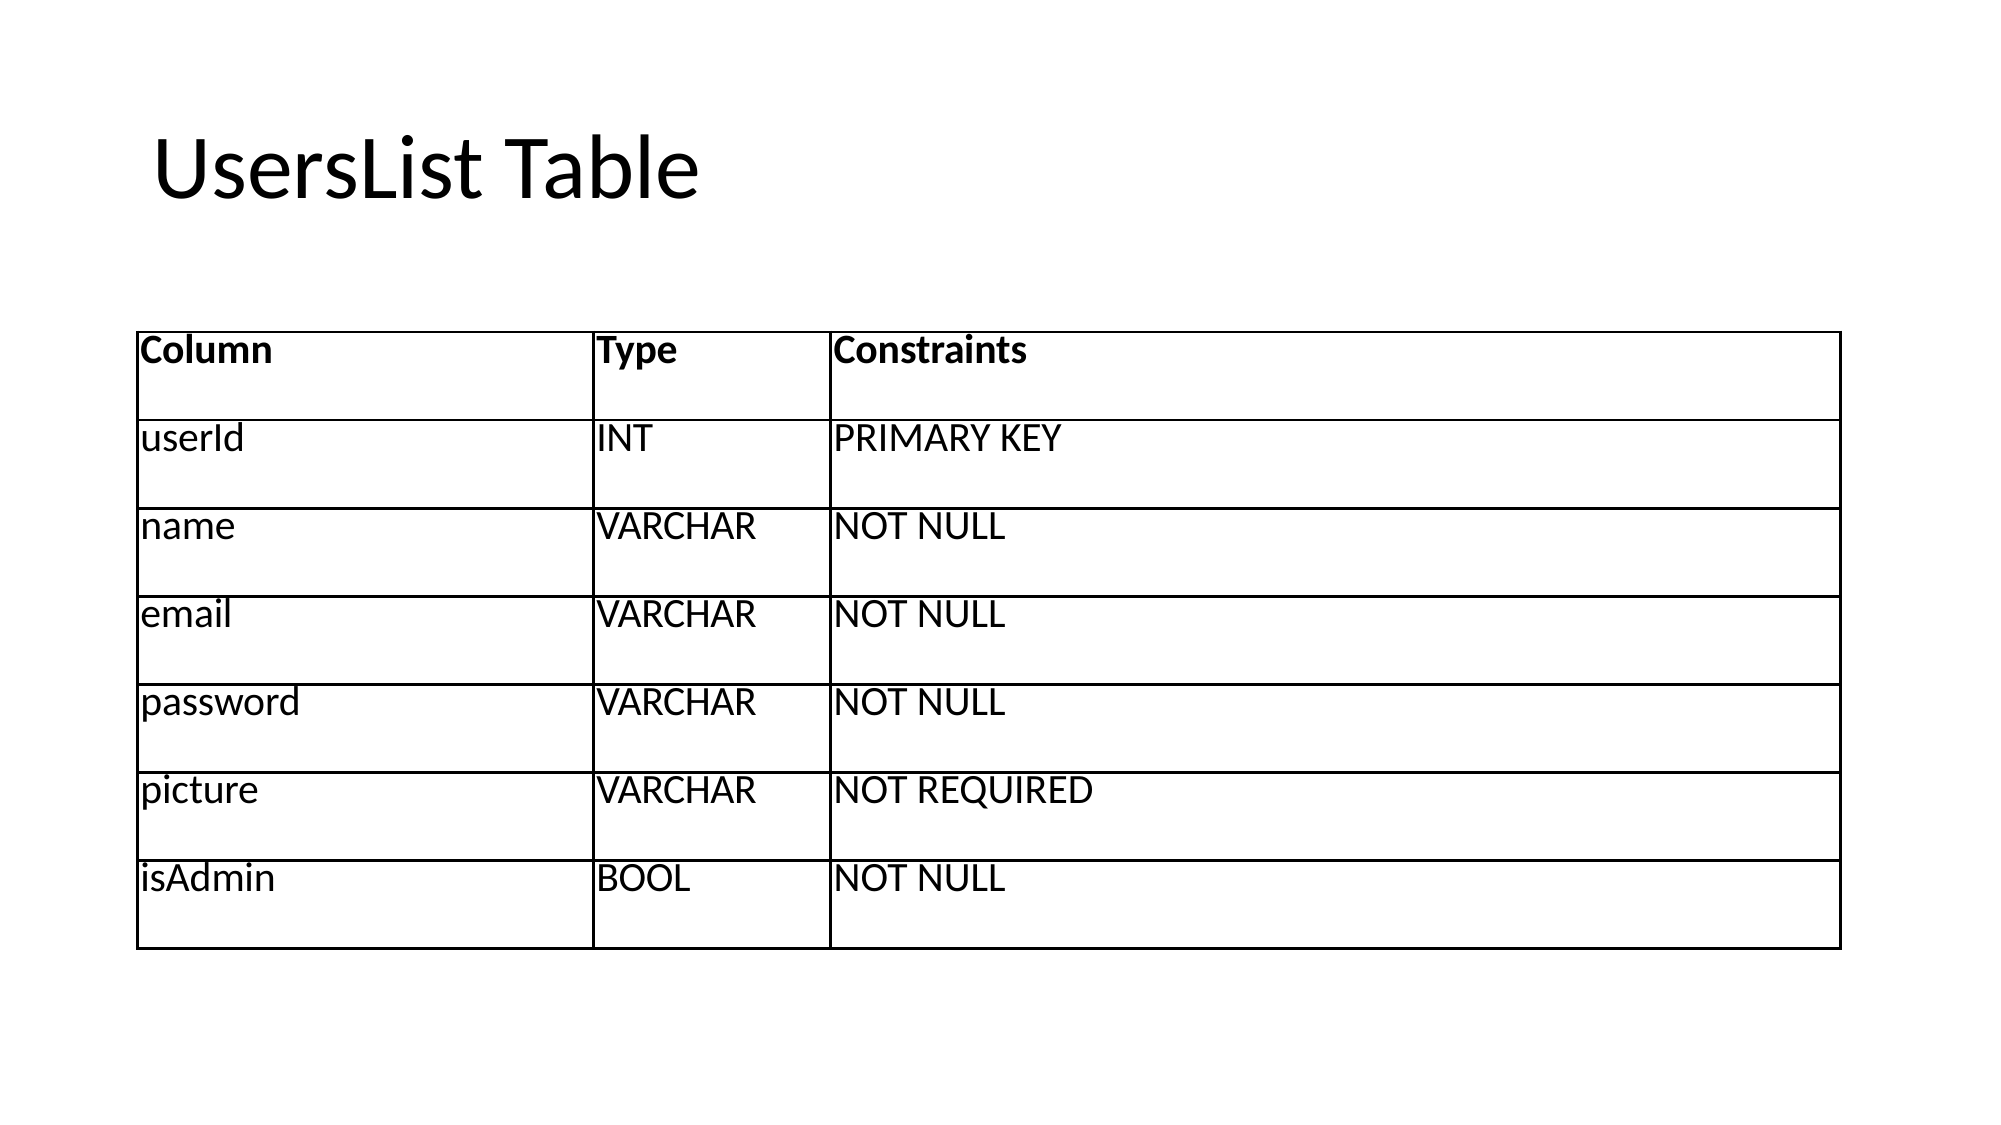

# UsersList Table
| Column | Type | Constraints |
| --- | --- | --- |
| userId | INT | PRIMARY KEY |
| name | VARCHAR | NOT NULL |
| email | VARCHAR | NOT NULL |
| password | VARCHAR | NOT NULL |
| picture | VARCHAR | NOT REQUIRED |
| isAdmin | BOOL | NOT NULL |